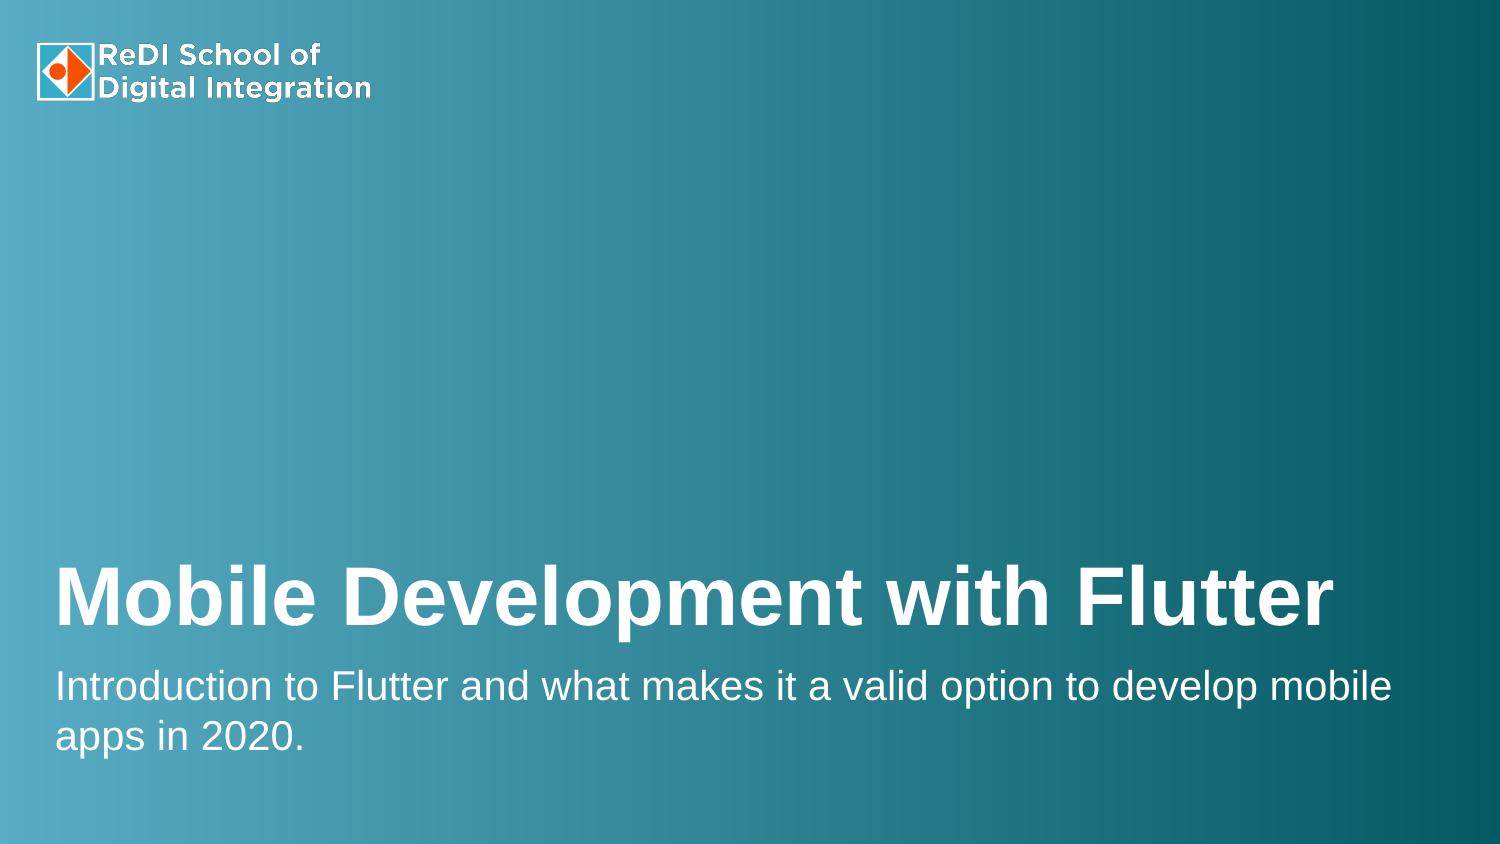

Mobile Development with Flutter

Introduction to Flutter and what makes it a valid option to develop mobile apps in 2020.